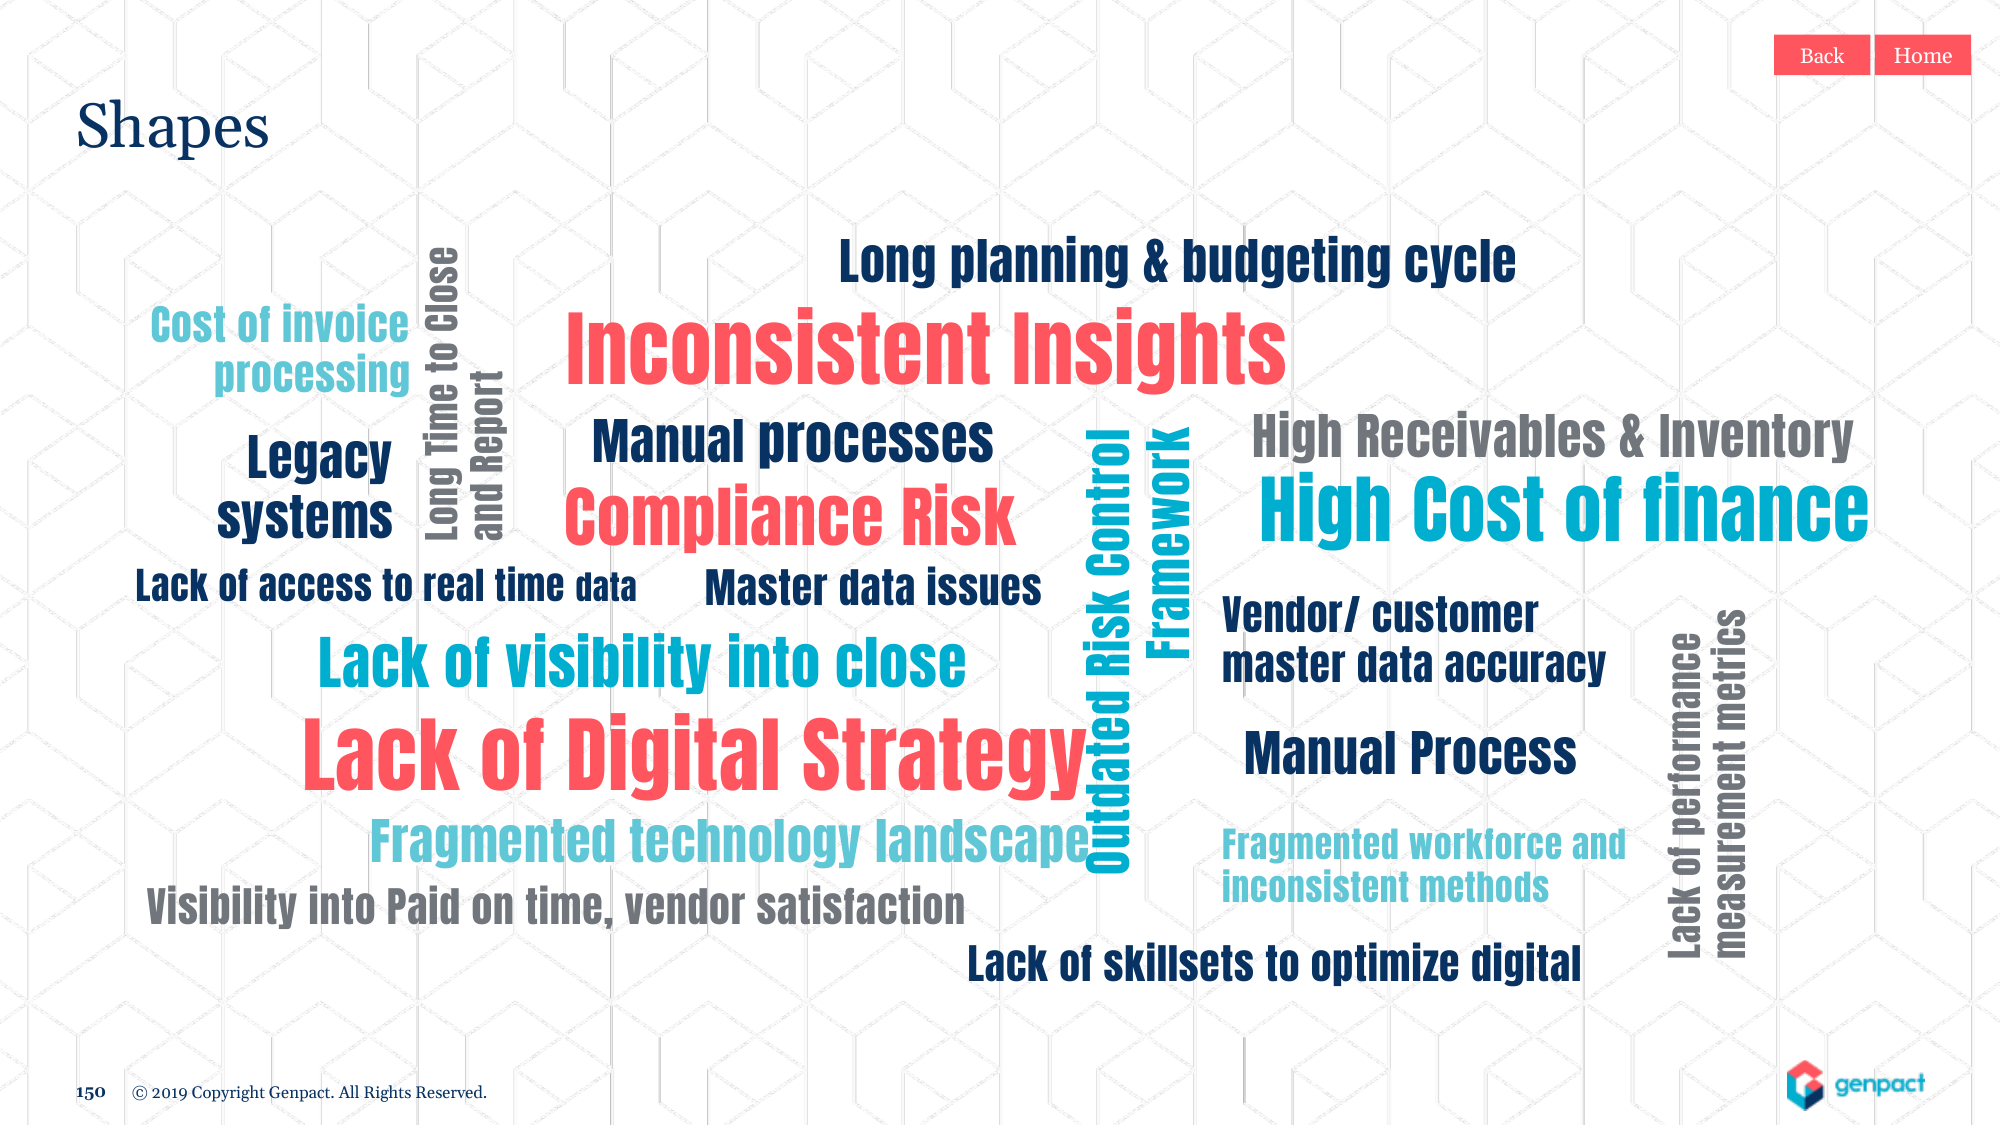

Back
Home
Shapes
Long planning & budgeting cycle
Inconsistent Insights
Cost of invoice processing
Long Time to Close and Report
High Receivables & Inventory
Manual processes
Legacy
systems
High Cost of finance
Compliance Risk
Lack of access to real time data
Master data issues
Vendor/ customer master data accuracy
Outdated Risk Control Framework
Lack of visibility into close
Lack of performance measurement metrics
Lack of Digital Strategy
Manual Process
Fragmented technology landscape
Fragmented workforce and inconsistent methods
Visibility into Paid on time, vendor satisfaction
Lack of skillsets to optimize digital